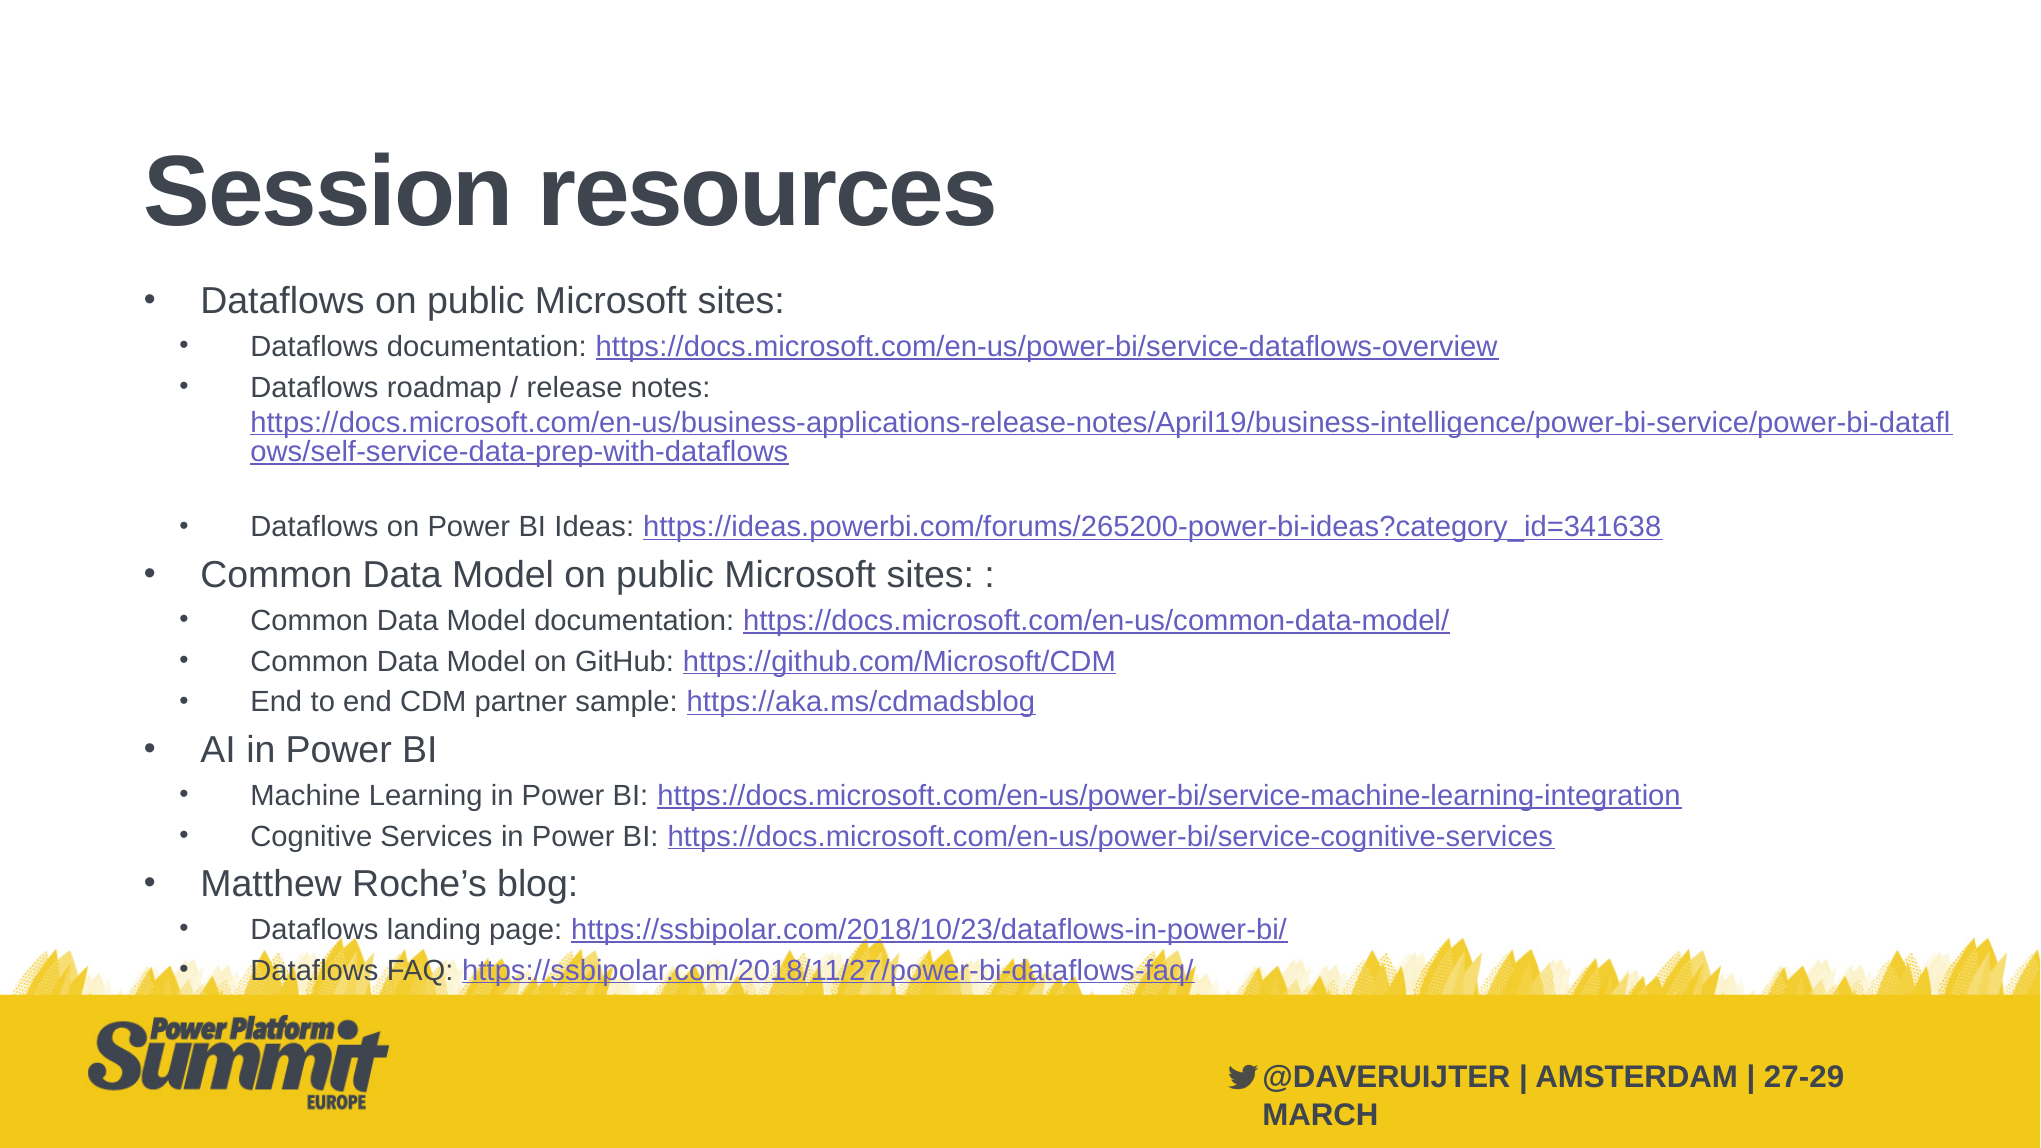

# Session resources
Dataflows on public Microsoft sites:
Dataflows documentation: https://docs.microsoft.com/en-us/power-bi/service-dataflows-overview
Dataflows roadmap / release notes: https://docs.microsoft.com/en-us/business-applications-release-notes/April19/business-intelligence/power-bi-service/power-bi-dataflows/self-service-data-prep-with-dataflows
Dataflows on Power BI Ideas: https://ideas.powerbi.com/forums/265200-power-bi-ideas?category_id=341638
Common Data Model on public Microsoft sites: :
Common Data Model documentation: https://docs.microsoft.com/en-us/common-data-model/
Common Data Model on GitHub: https://github.com/Microsoft/CDM
End to end CDM partner sample: https://aka.ms/cdmadsblog
AI in Power BI
Machine Learning in Power BI: https://docs.microsoft.com/en-us/power-bi/service-machine-learning-integration
Cognitive Services in Power BI: https://docs.microsoft.com/en-us/power-bi/service-cognitive-services
Matthew Roche’s blog:
Dataflows landing page: https://ssbipolar.com/2018/10/23/dataflows-in-power-bi/
Dataflows FAQ: https://ssbipolar.com/2018/11/27/power-bi-dataflows-faq/